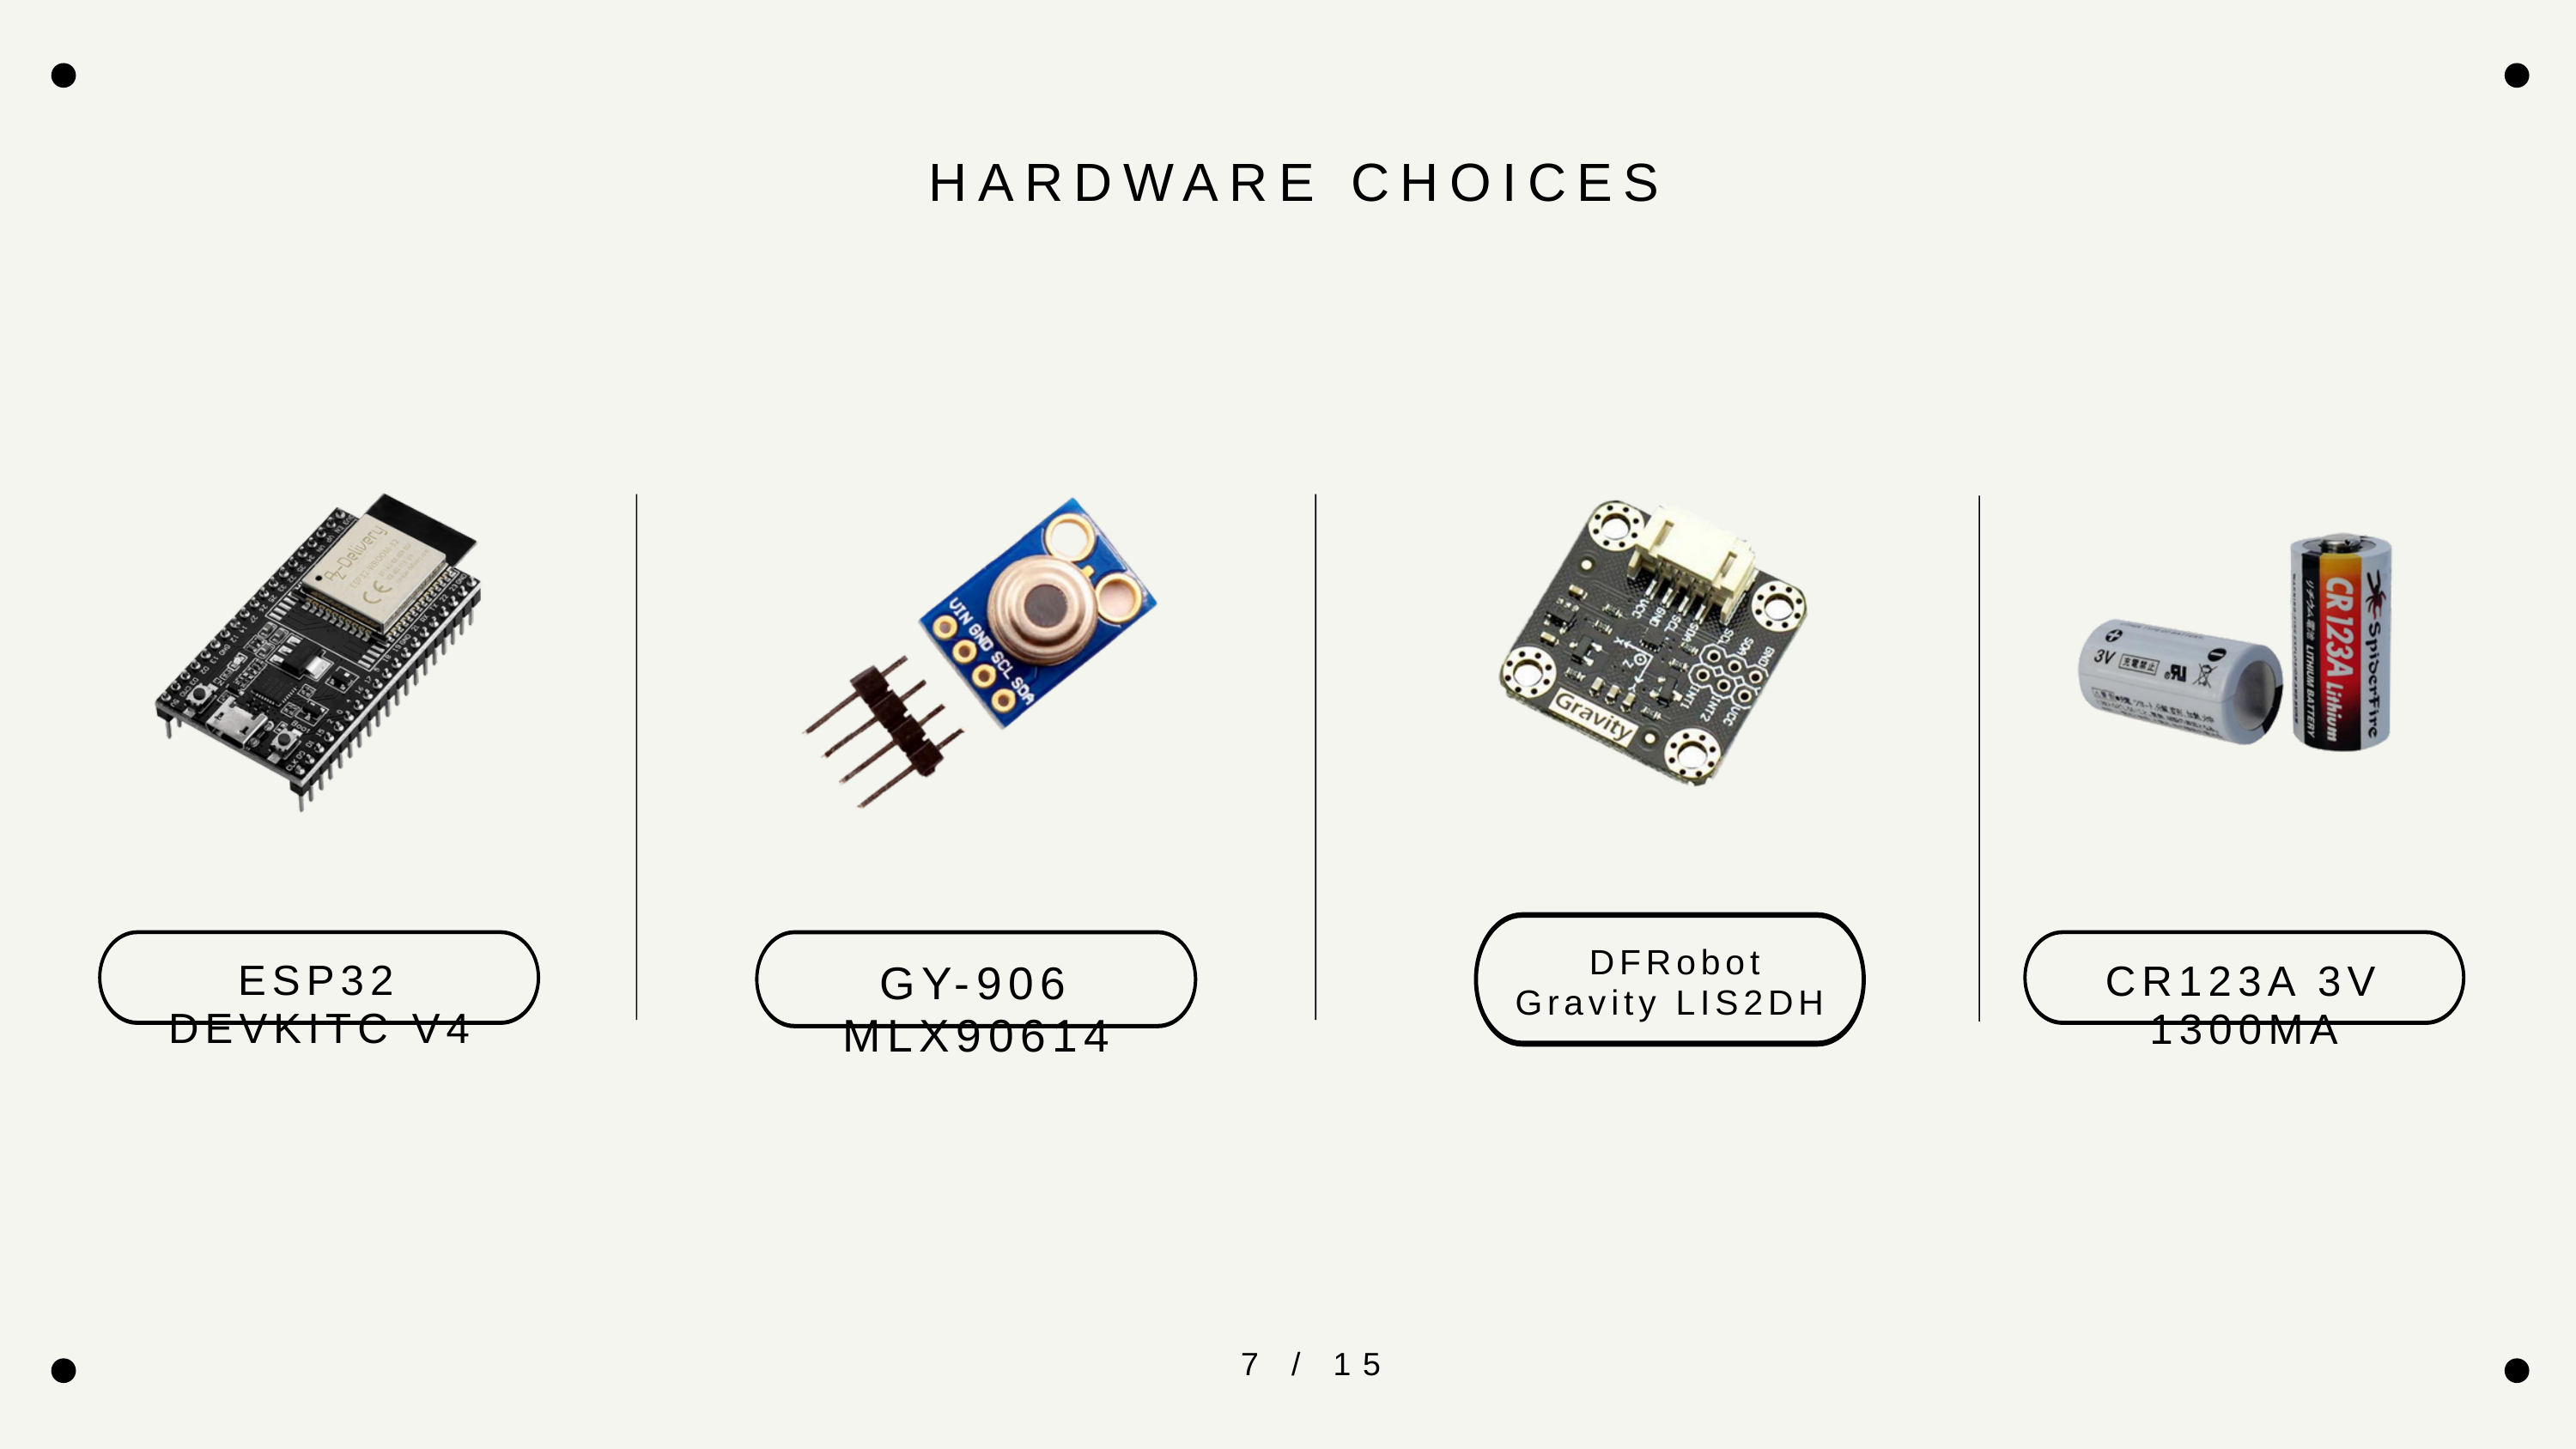

HARDWARE CHOICES

 DFRobot Gravity LIS2DH

ESP32 DEVKITC V4

GY-906 MLX90614

CR123A 3V 1300MA
7 / 15